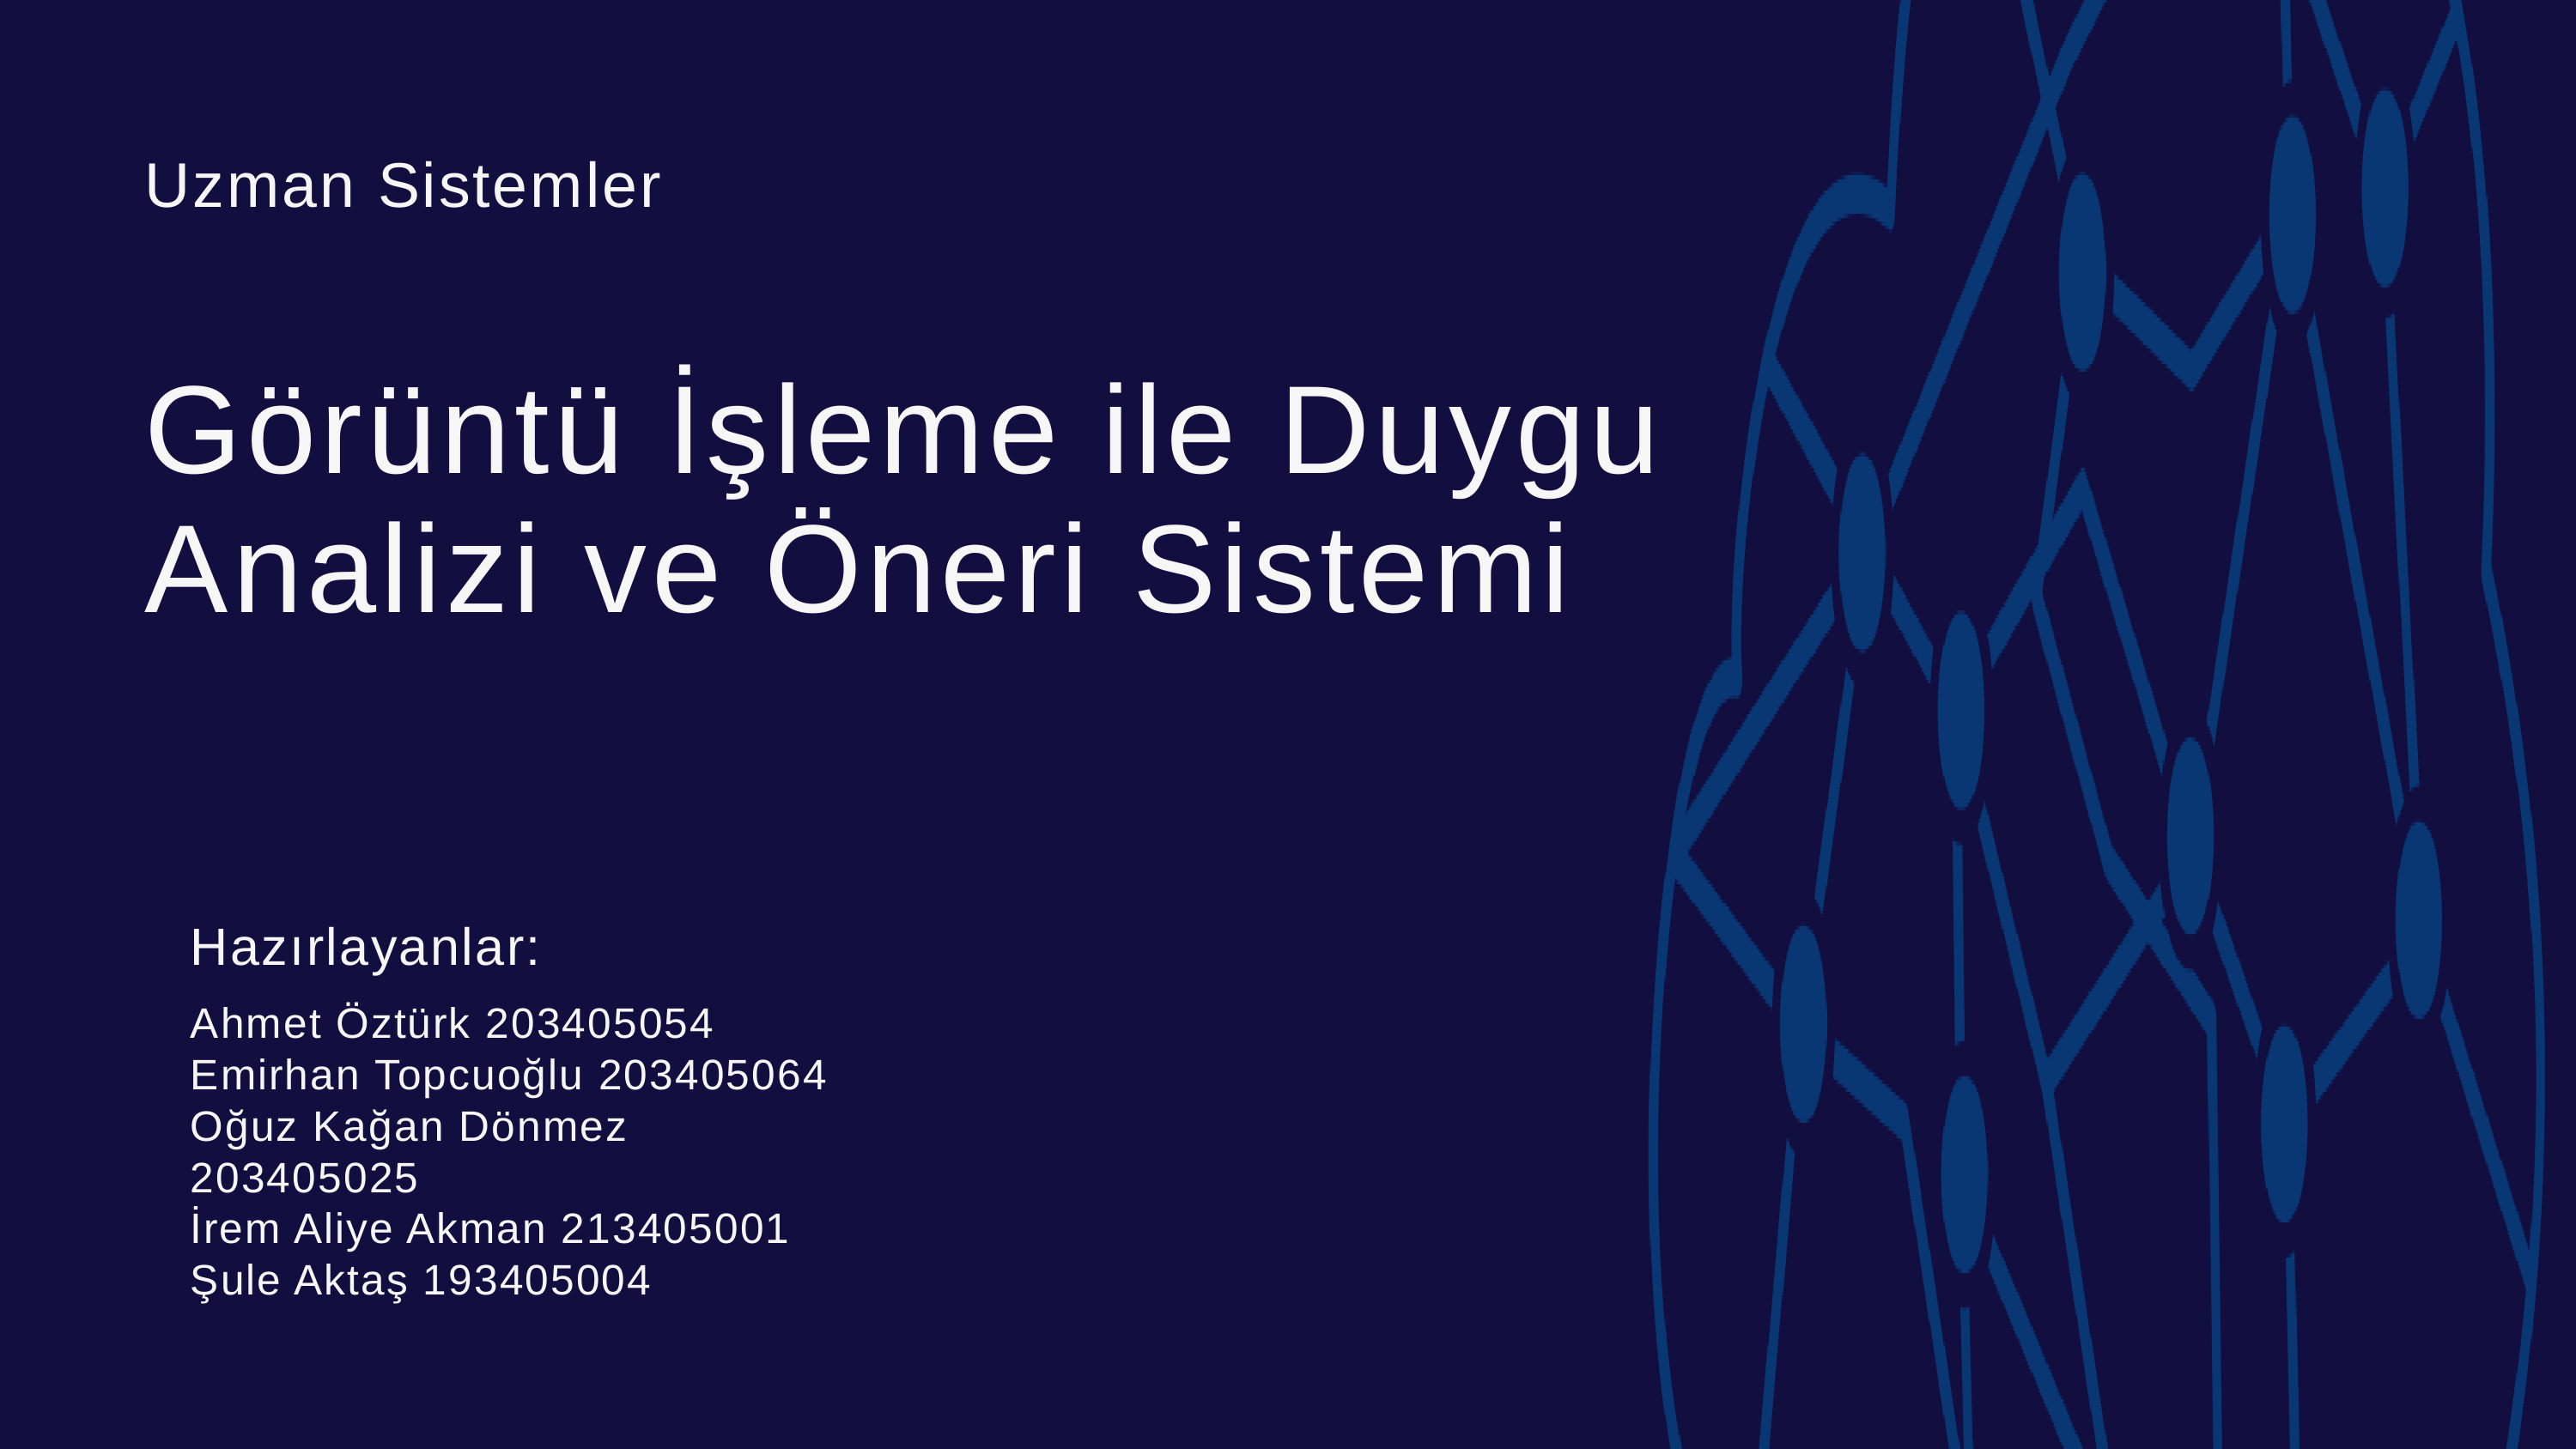

Uzman Sistemler
Görüntü İşleme ile Duygu Analizi ve Öneri Sistemi
Hazırlayanlar:
Ahmet Öztürk 203405054
Emirhan Topcuoğlu 203405064
Oğuz Kağan Dönmez 203405025
İrem Aliye Akman 213405001
Şule Aktaş 193405004